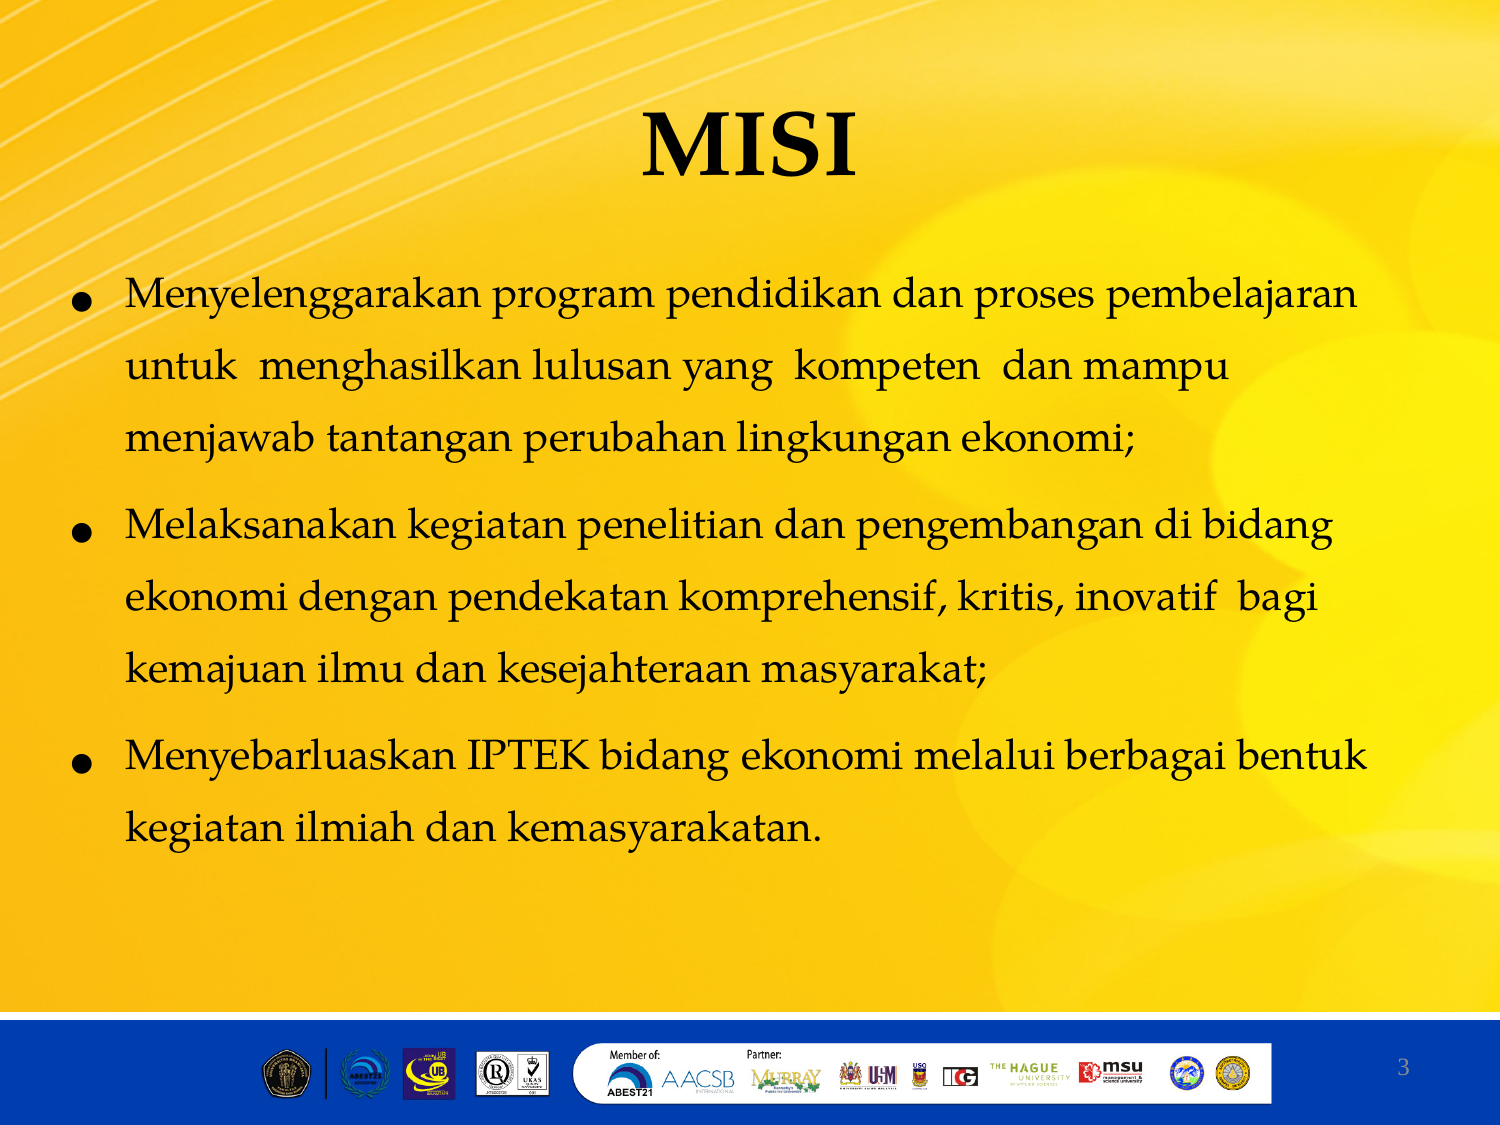

# MISI
Menyelenggarakan program pendidikan dan proses pembelajaran untuk  menghasilkan lulusan yang  kompeten  dan mampu menjawab tantangan perubahan lingkungan ekonomi;
Melaksanakan kegiatan penelitian dan pengembangan di bidang ekonomi dengan pendekatan komprehensif, kritis, inovatif  bagi kemajuan ilmu dan kesejahteraan masyarakat;
Menyebarluaskan IPTEK bidang ekonomi melalui berbagai bentuk kegiatan ilmiah dan kemasyarakatan.

3